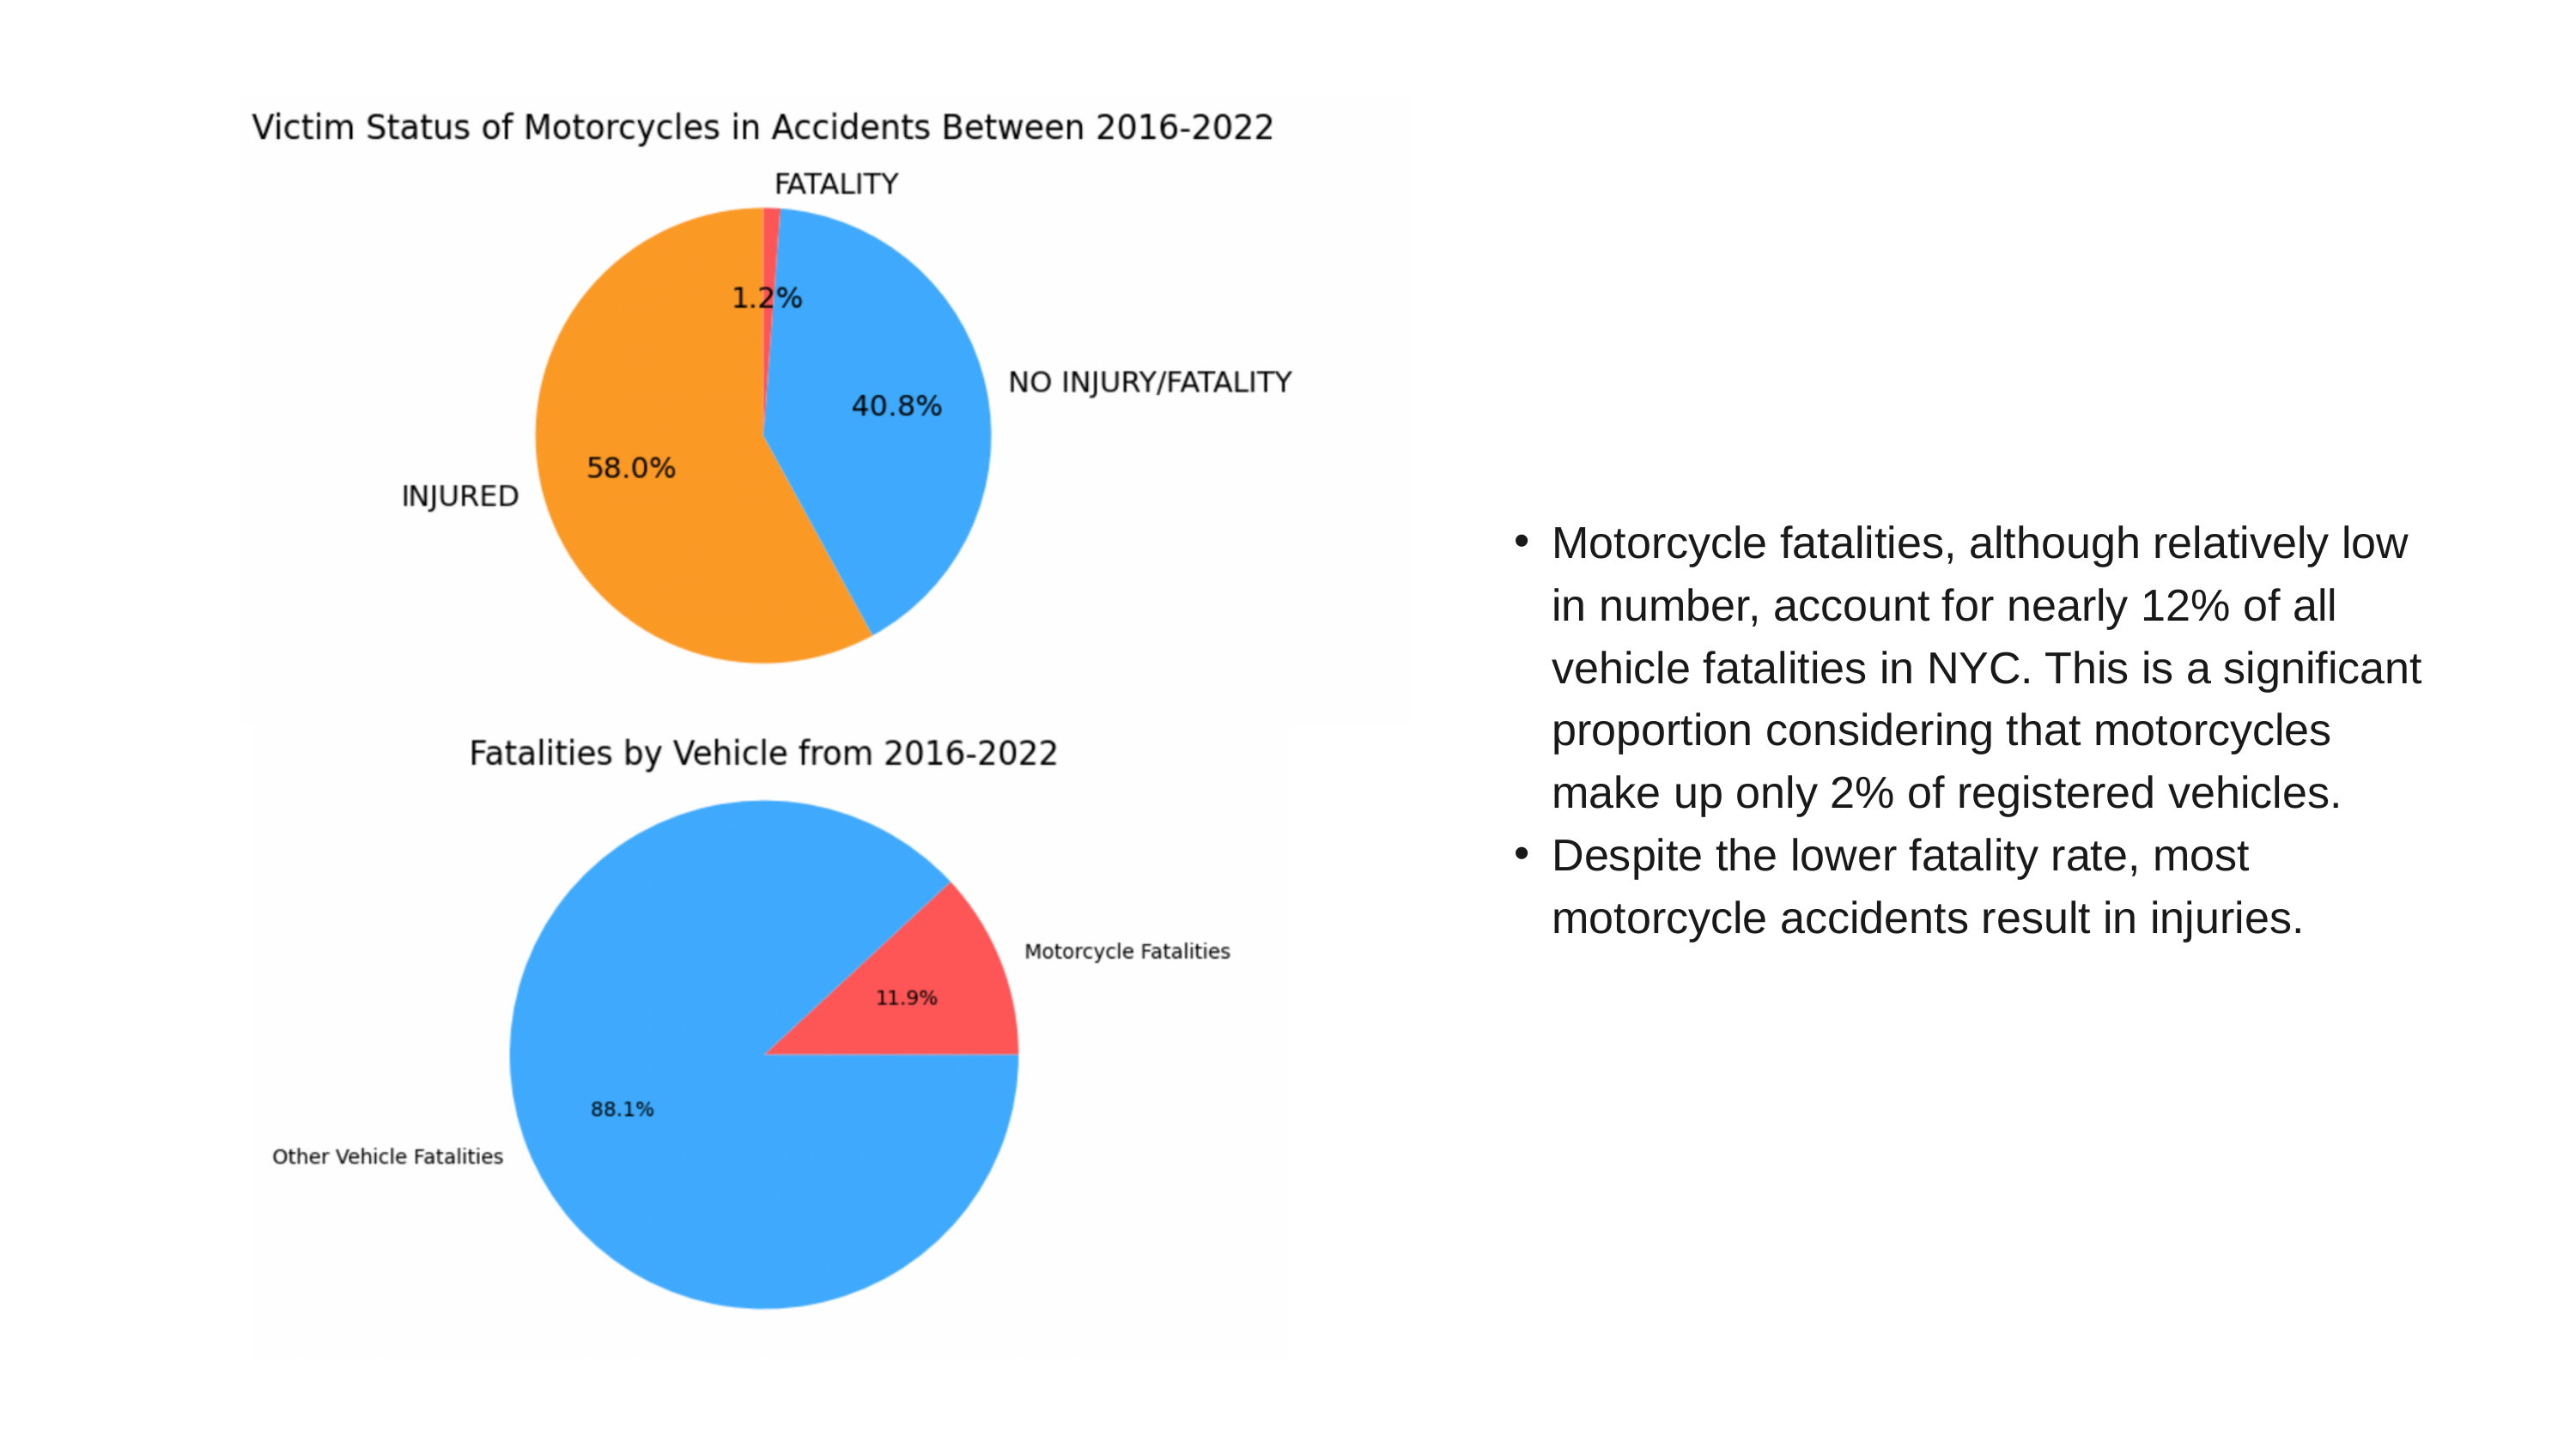

Motorcycle fatalities, although relatively low in number, account for nearly 12% of all vehicle fatalities in NYC. This is a significant proportion considering that motorcycles make up only 2% of registered vehicles.
Despite the lower fatality rate, most motorcycle accidents result in injuries.